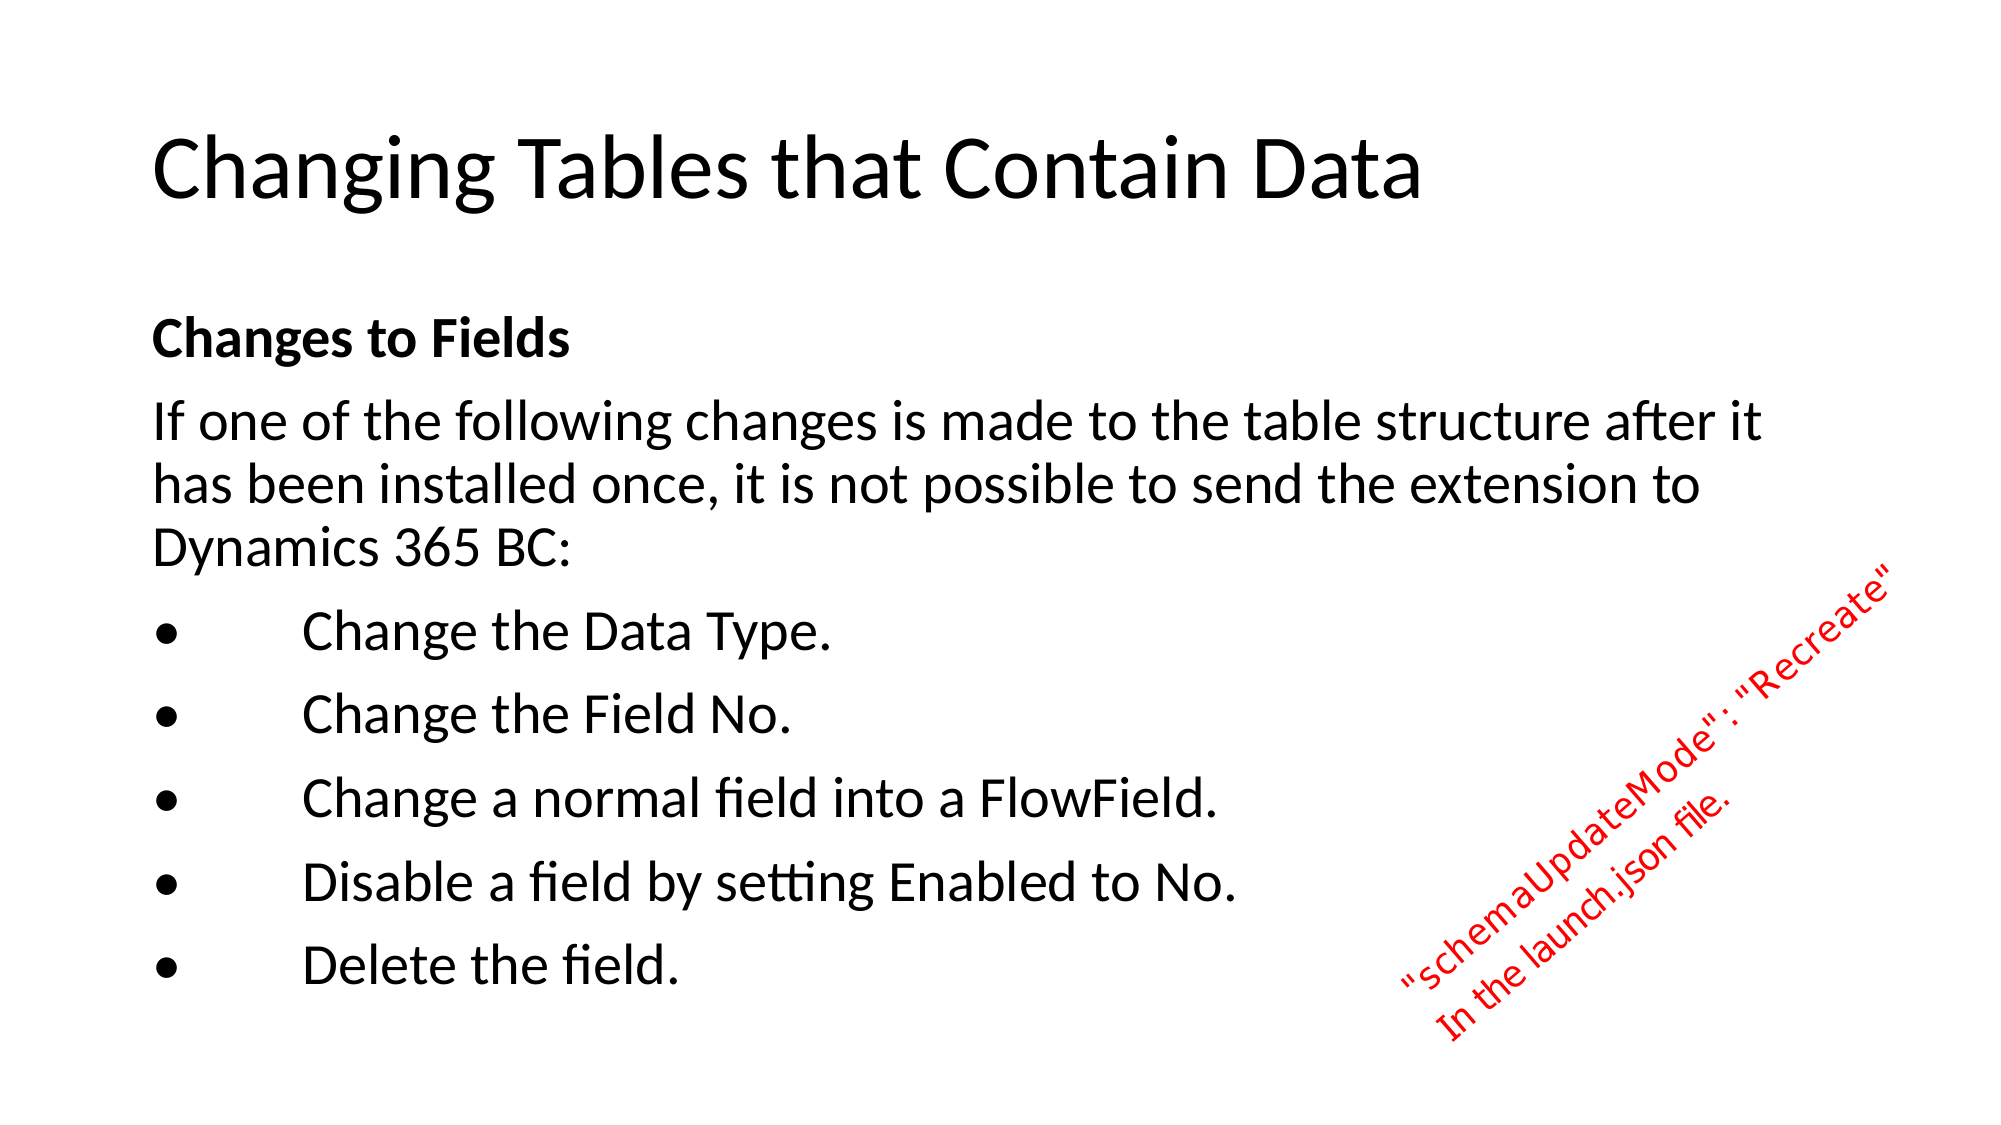

# Changing Tables that Contain Data
Changes to Fields
If one of the following changes is made to the table structure after it has been installed once, it is not possible to send the extension to Dynamics 365 BC:
•	Change the Data Type.
•	Change the Field No.
•	Change a normal field into a FlowField.
•	Disable a field by setting Enabled to No.
•	Delete the field.

"schemaUpdateMode": "Recreate"
In the launch.json file.